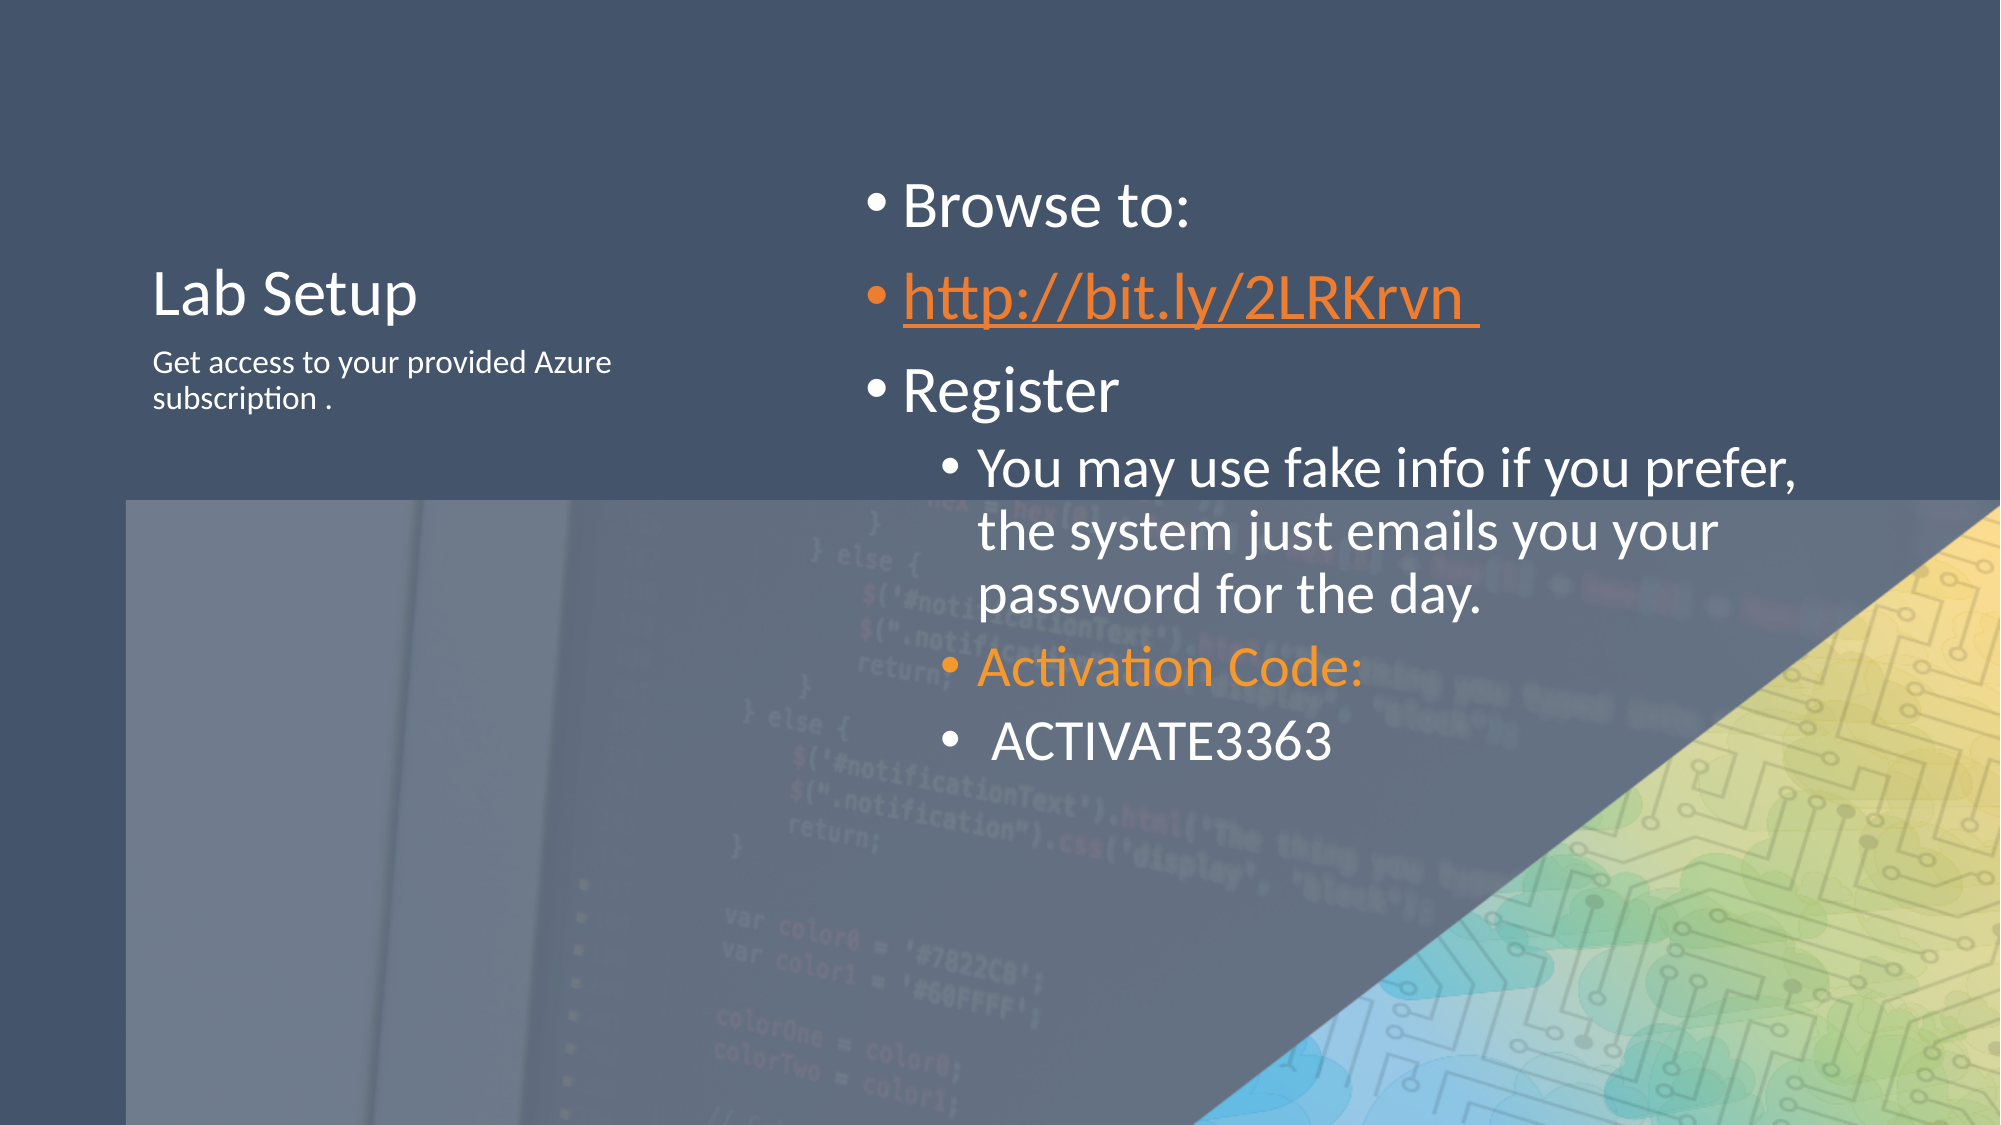

# Lab Setup
Browse to:
http://bit.ly/2LRKrvn
Register
You may use fake info if you prefer, the system just emails you your password for the day.
Activation Code:
 ACTIVATE3363

Get access to your provided Azure subscription .